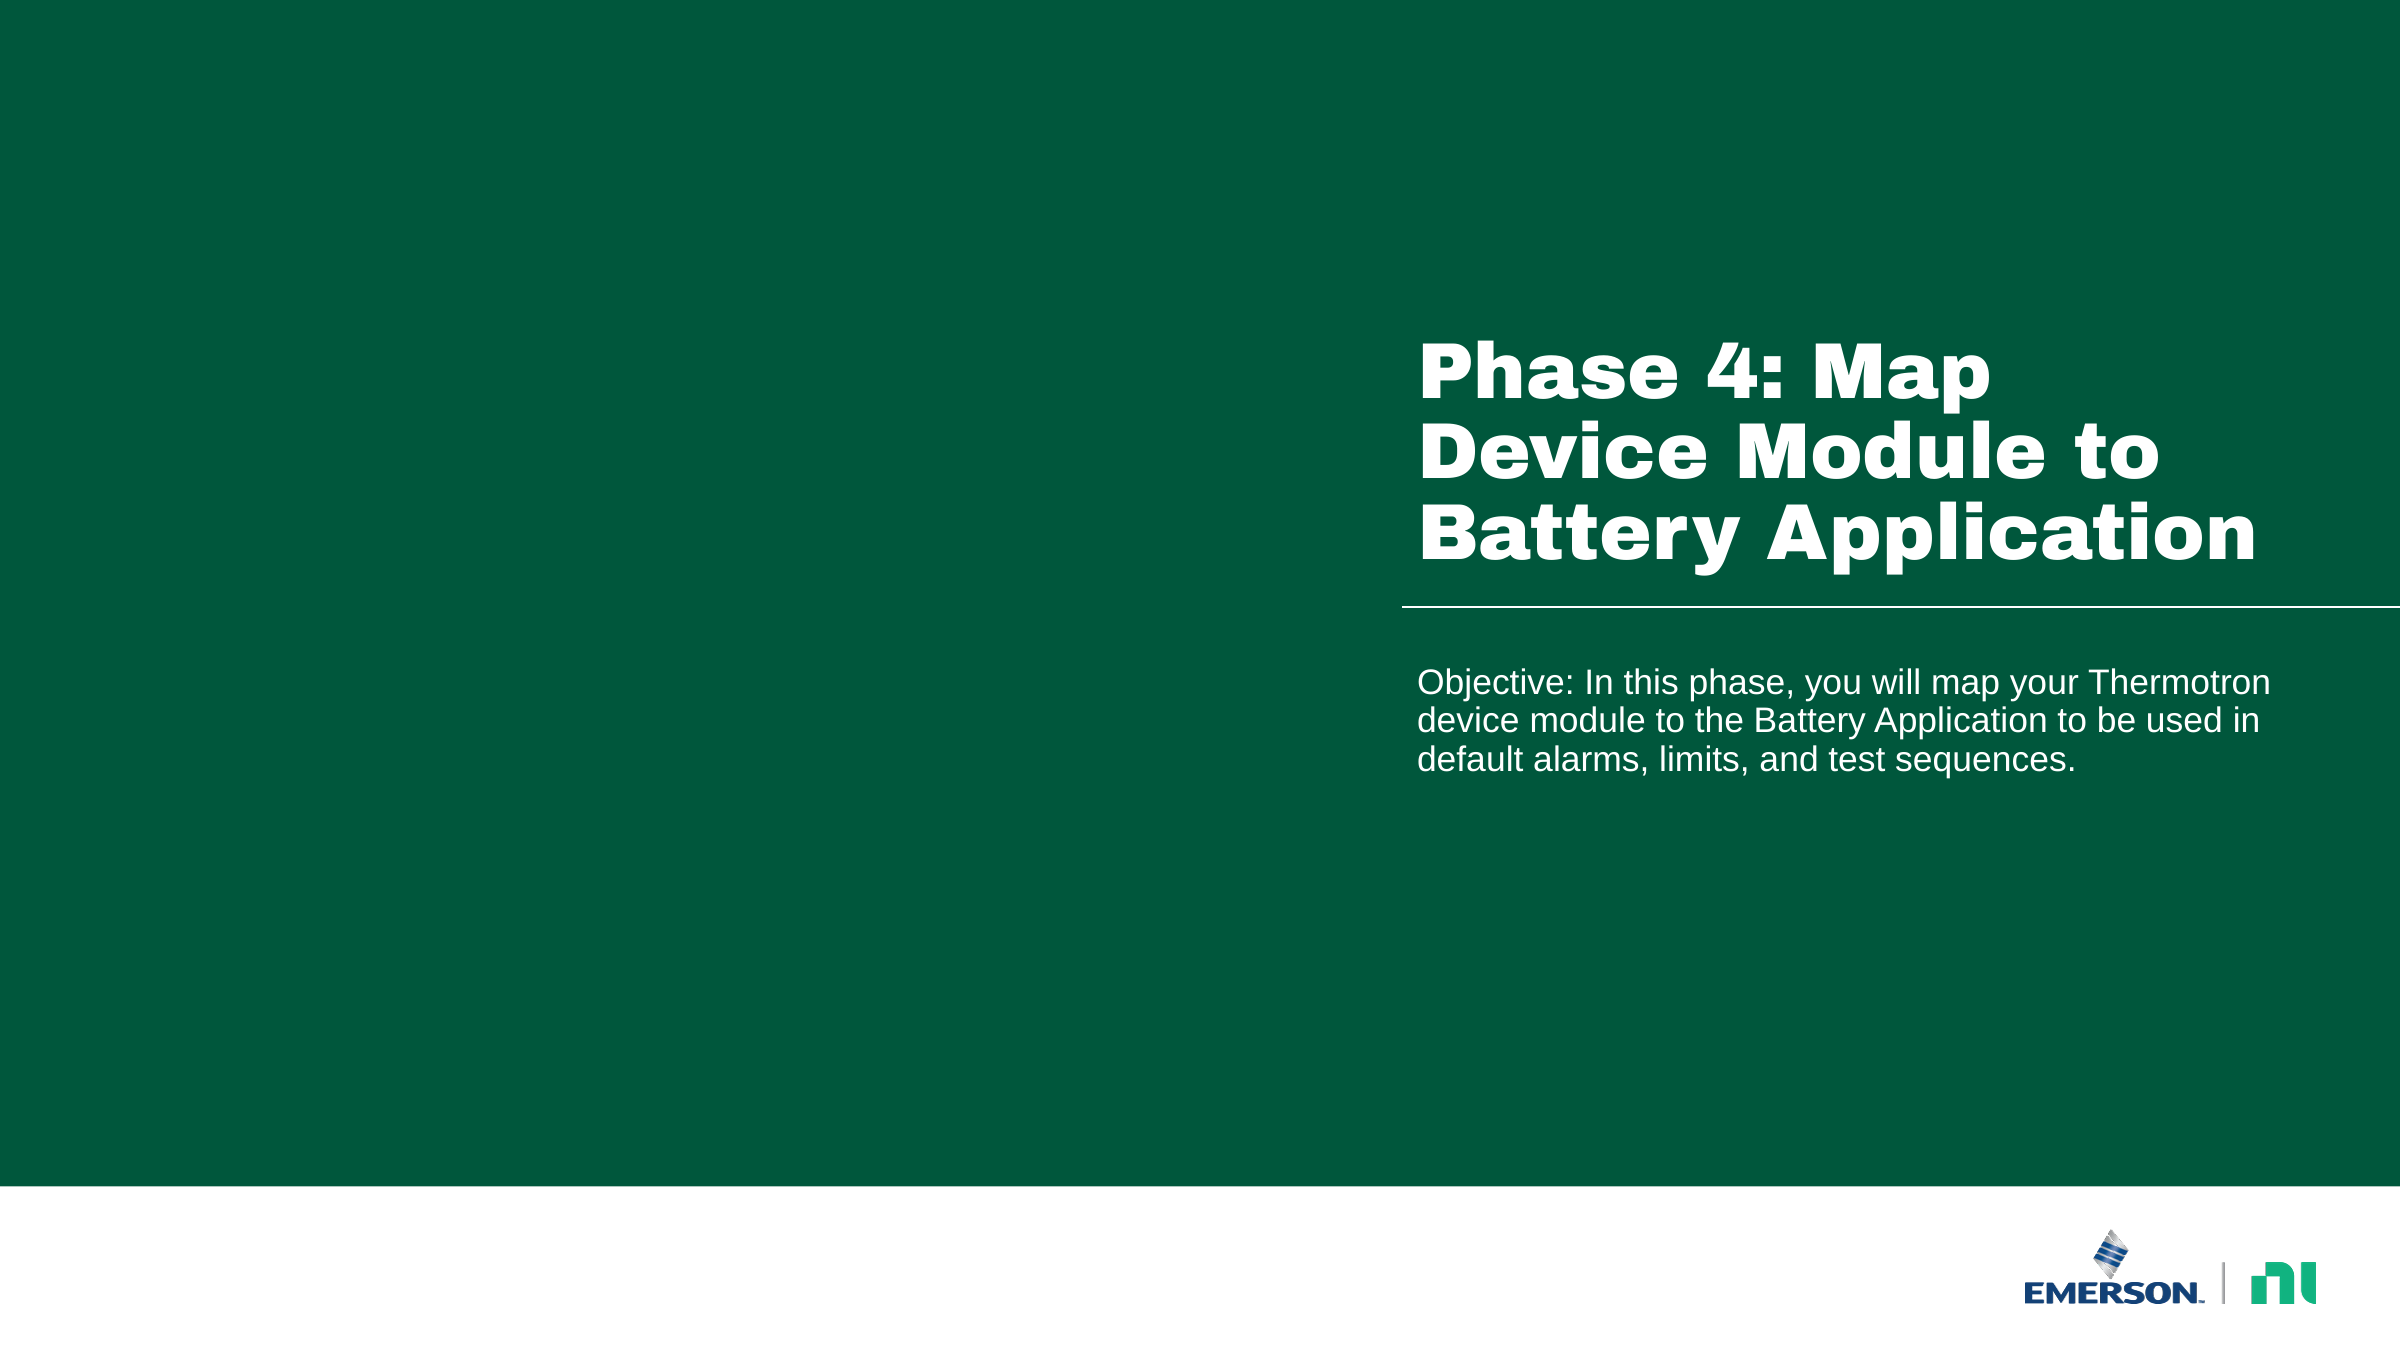

# Phase 4: Map Device Module to Battery Application
Objective: In this phase, you will map your Thermotron device module to the Battery Application to be used in default alarms, limits, and test sequences.